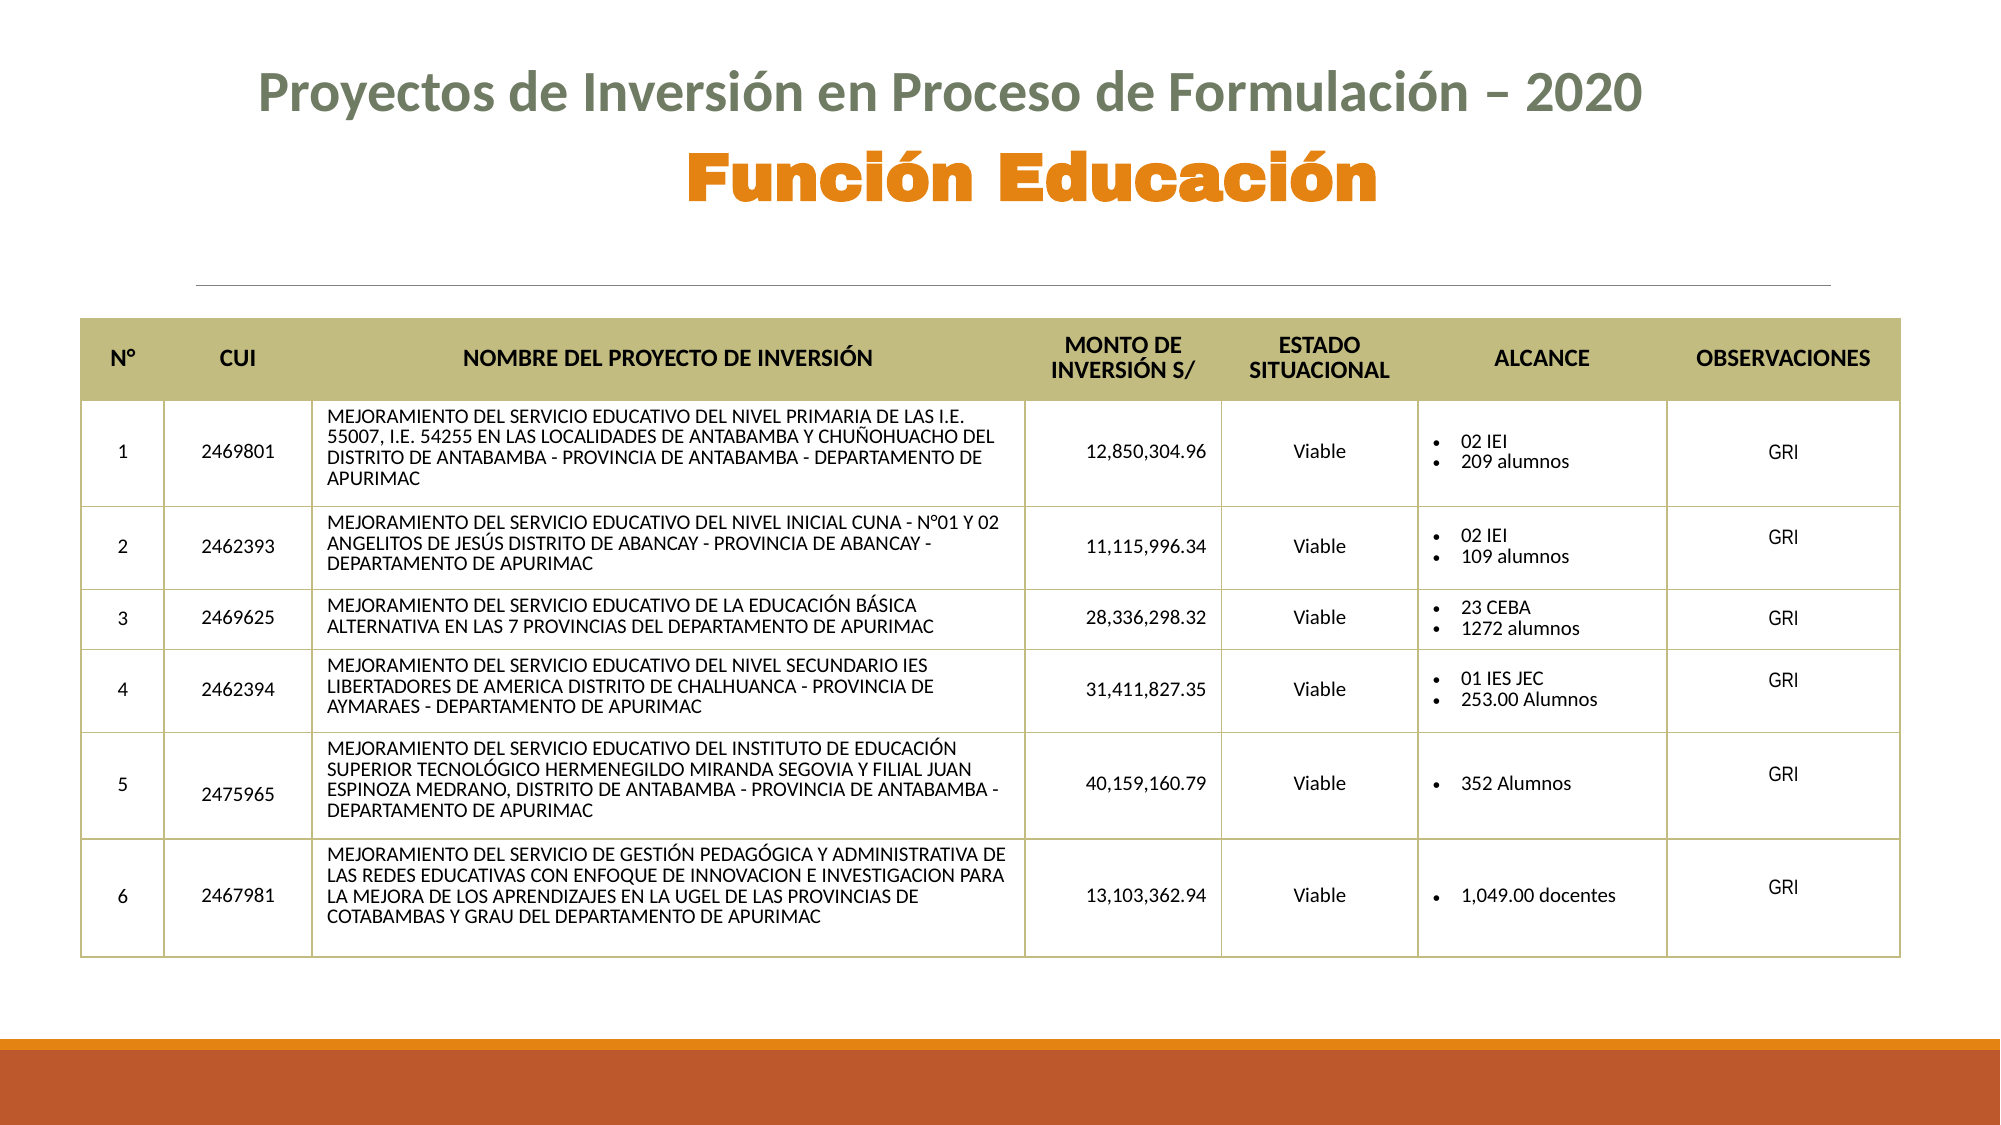

Proyectos de Inversión en Proceso de Formulación – 2020
Función Educación
| N° | CUI | NOMBRE DEL PROYECTO DE INVERSIÓN | MONTO DE INVERSIÓN S/ | ESTADO SITUACIONAL | ALCANCE | OBSERVACIONES |
| --- | --- | --- | --- | --- | --- | --- |
| 1 | 2469801 | MEJORAMIENTO DEL SERVICIO EDUCATIVO DEL NIVEL PRIMARIA DE LAS I.E. 55007, I.E. 54255 EN LAS LOCALIDADES DE ANTABAMBA Y CHUÑOHUACHO DEL DISTRITO DE ANTABAMBA - PROVINCIA DE ANTABAMBA - DEPARTAMENTO DE APURIMAC | 12,850,304.96 | Viable | 02 IEI 209 alumnos | GRI |
| 2 | 2462393 | MEJORAMIENTO DEL SERVICIO EDUCATIVO DEL NIVEL INICIAL CUNA - N°01 Y 02 ANGELITOS DE JESÚS DISTRITO DE ABANCAY - PROVINCIA DE ABANCAY - DEPARTAMENTO DE APURIMAC | 11,115,996.34 | Viable | 02 IEI 109 alumnos | GRI |
| 3 | 2469625 | MEJORAMIENTO DEL SERVICIO EDUCATIVO DE LA EDUCACIÓN BÁSICA ALTERNATIVA EN LAS 7 PROVINCIAS DEL DEPARTAMENTO DE APURIMAC | 28,336,298.32 | Viable | 23 CEBA 1272 alumnos | GRI |
| 4 | 2462394 | MEJORAMIENTO DEL SERVICIO EDUCATIVO DEL NIVEL SECUNDARIO IES LIBERTADORES DE AMERICA DISTRITO DE CHALHUANCA - PROVINCIA DE AYMARAES - DEPARTAMENTO DE APURIMAC | 31,411,827.35 | Viable | 01 IES JEC 253.00 Alumnos | GRI |
| 5 | 2475965 | MEJORAMIENTO DEL SERVICIO EDUCATIVO DEL INSTITUTO DE EDUCACIÓN SUPERIOR TECNOLÓGICO HERMENEGILDO MIRANDA SEGOVIA Y FILIAL JUAN ESPINOZA MEDRANO, DISTRITO DE ANTABAMBA - PROVINCIA DE ANTABAMBA - DEPARTAMENTO DE APURIMAC | 40,159,160.79 | Viable | 352 Alumnos | GRI |
| 6 | 2467981 | MEJORAMIENTO DEL SERVICIO DE GESTIÓN PEDAGÓGICA Y ADMINISTRATIVA DE LAS REDES EDUCATIVAS CON ENFOQUE DE INNOVACION E INVESTIGACION PARA LA MEJORA DE LOS APRENDIZAJES EN LA UGEL DE LAS PROVINCIAS DE COTABAMBAS Y GRAU DEL DEPARTAMENTO DE APURIMAC | 13,103,362.94 | Viable | 1,049.00 docentes | GRI |